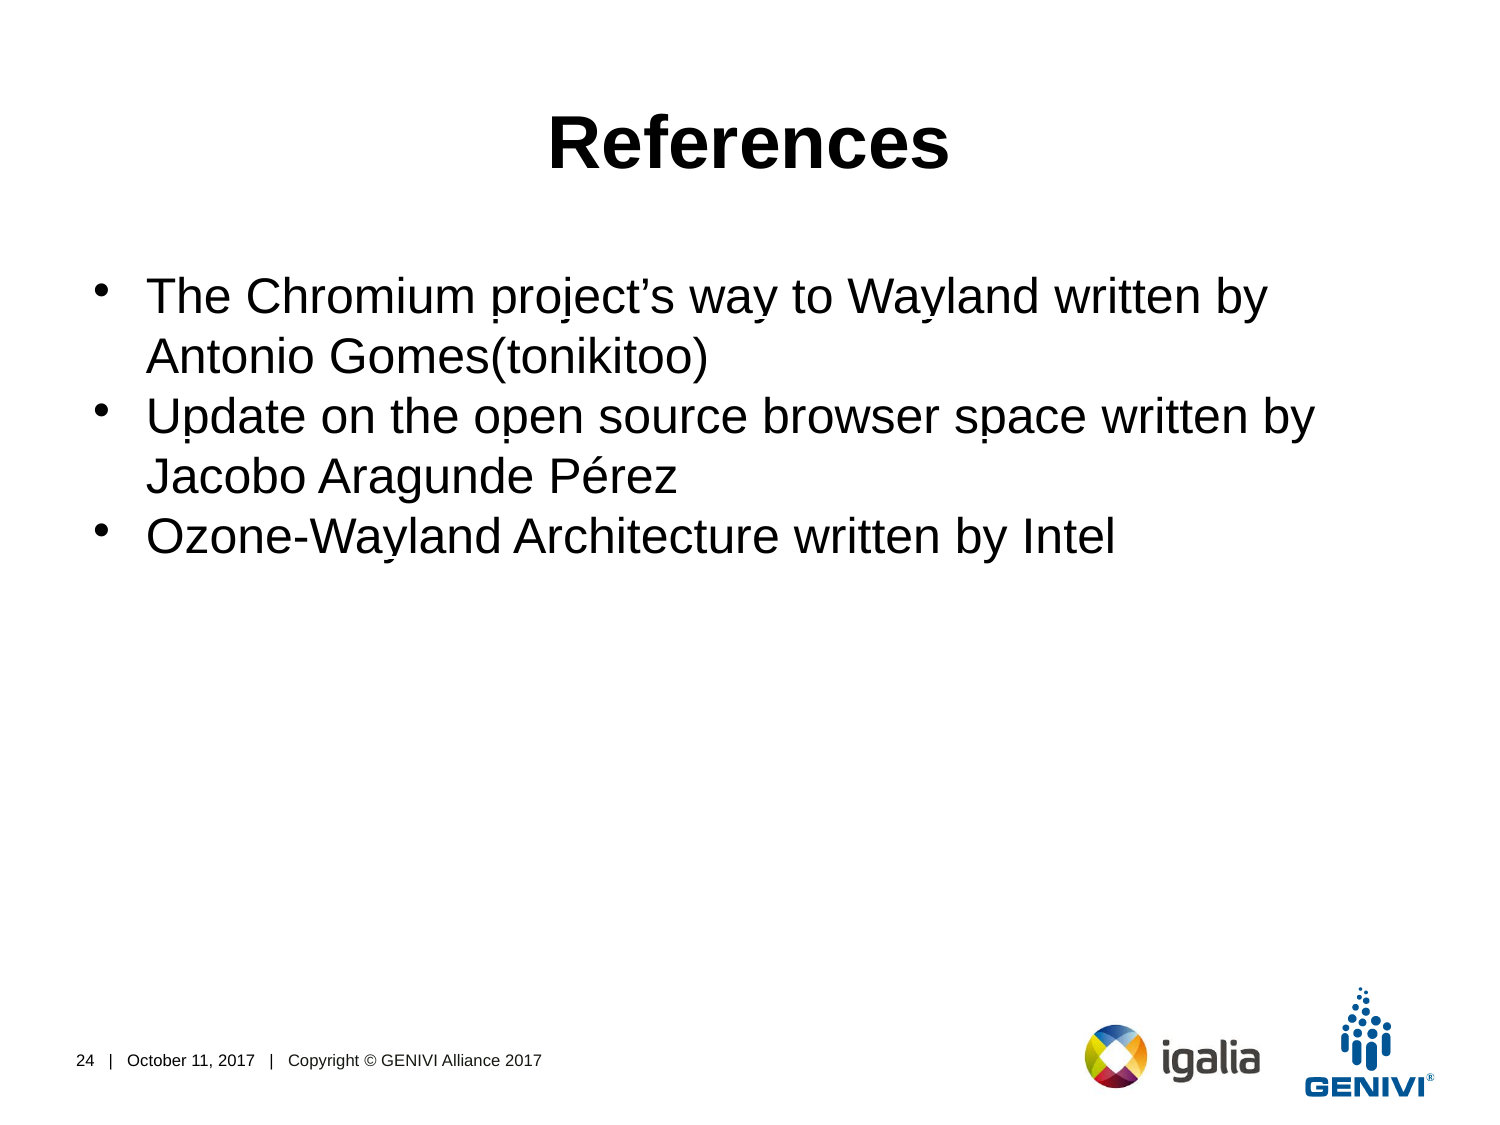

References

The Chromium project’s way to Wayland written by Antonio Gomes(tonikitoo)
Update on the open source browser space written by Jacobo Aragunde Pérez
Ozone-Wayland Architecture written by Intel
24   |   October 11, 2017   |   Copyright © GENIVI Alliance 2017